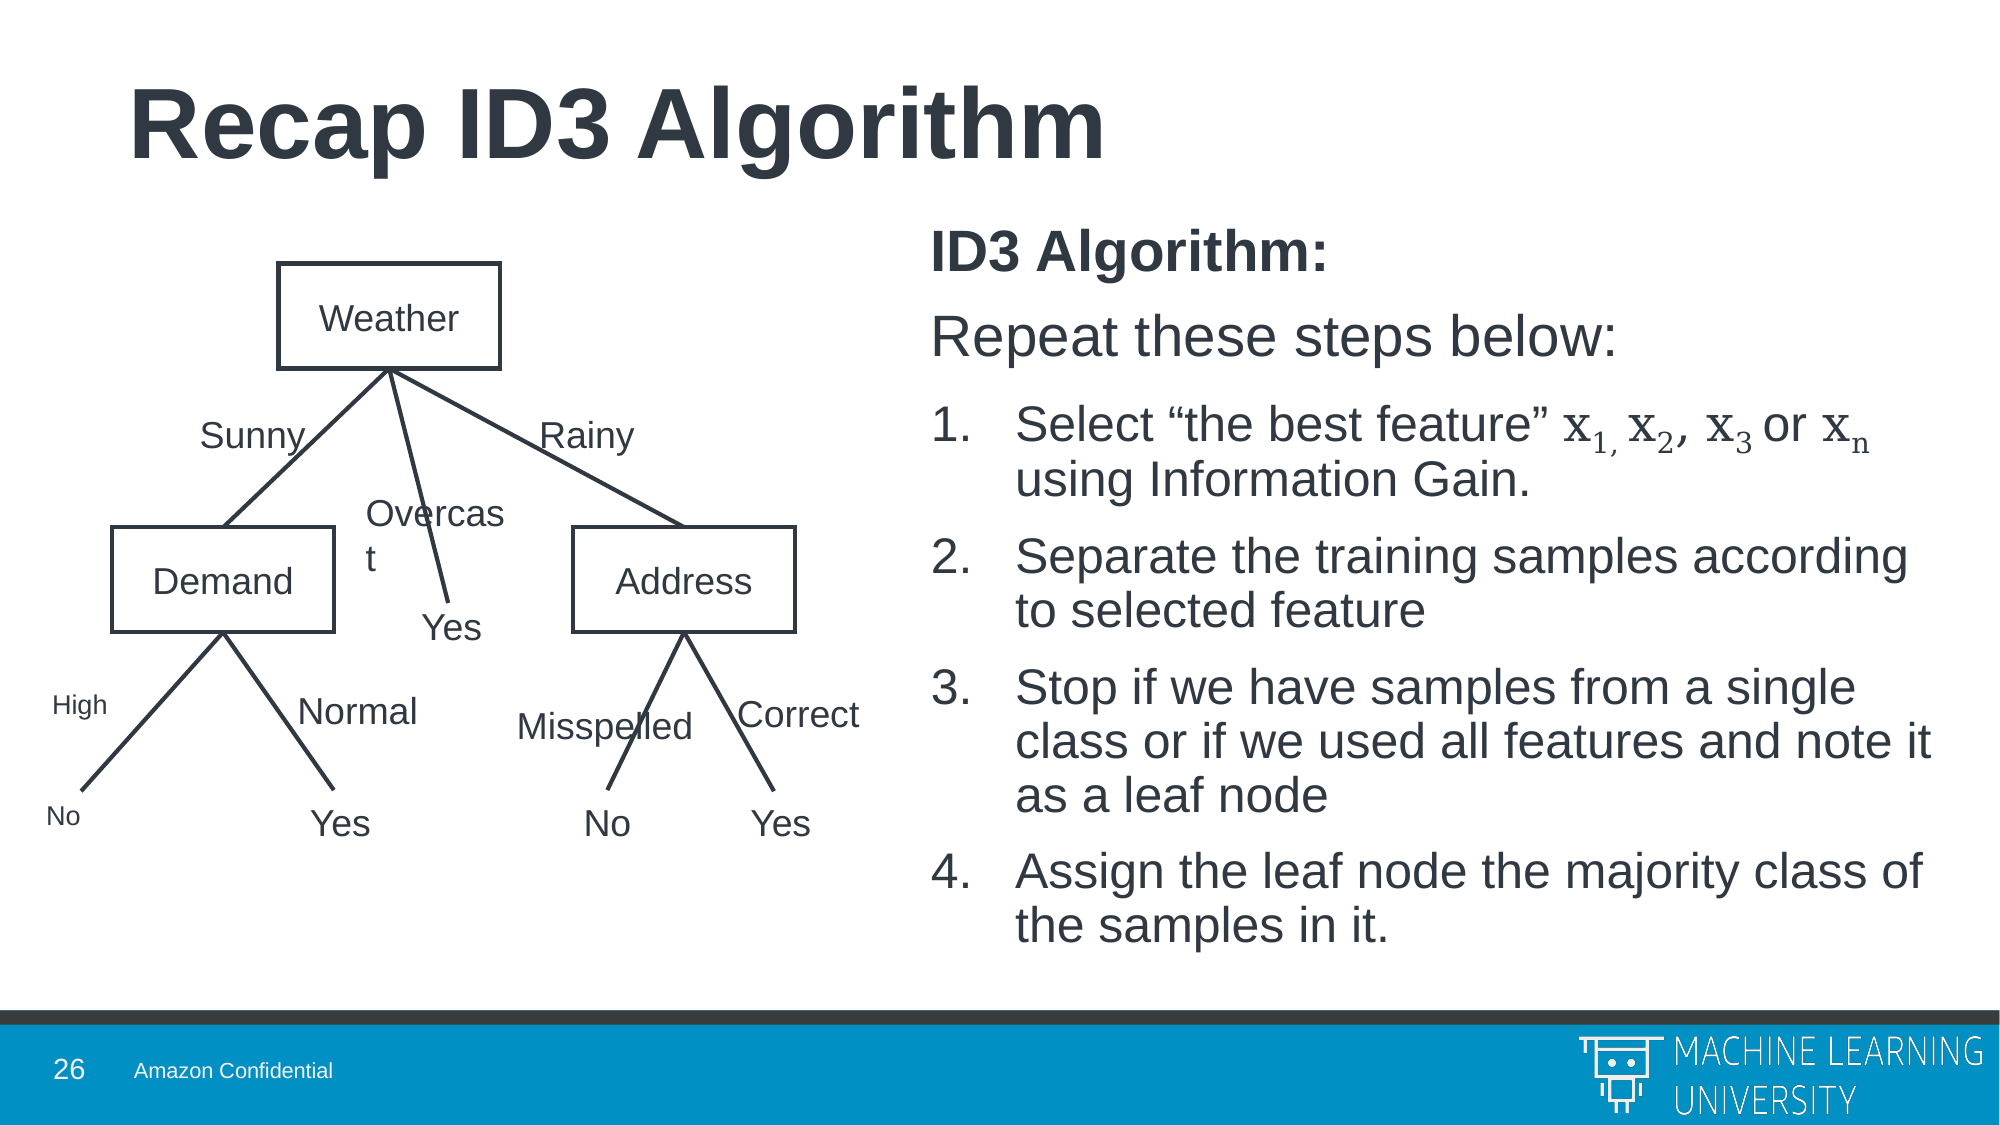

# Recap ID3 Algorithm
ID3 Algorithm:
Repeat these steps below:
Select “the best feature” x1, x2, x3 or xn using Information Gain.
Separate the training samples according to selected feature
Stop if we have samples from a single class or if we used all features and note it as a leaf node
Assign the leaf node the majority class of the samples in it.
Weather
Sunny
Rainy
Overcast
Address
Demand
Yes
High
Normal
Correct
Misspelled
No
Yes
No
Yes